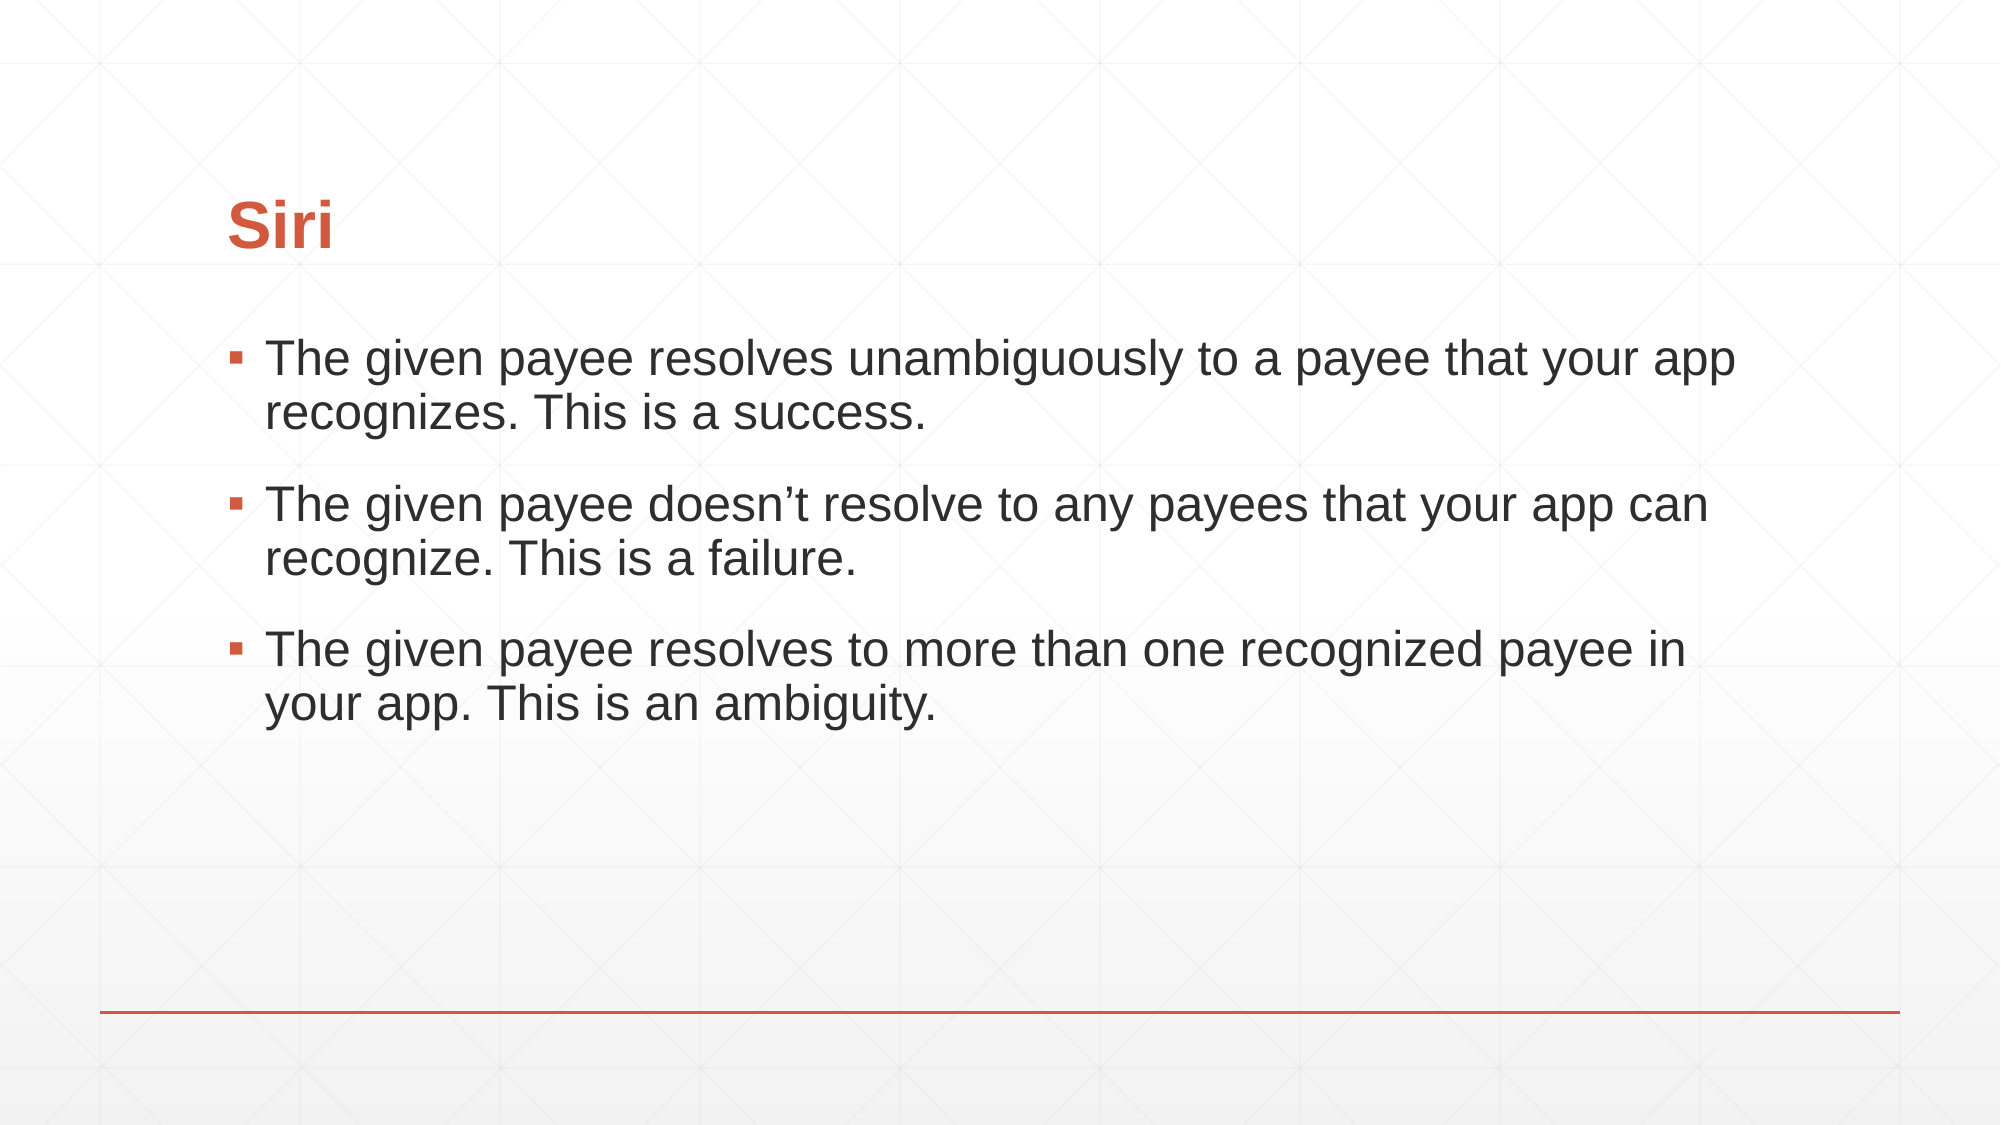

# Siri
The given payee resolves unambiguously to a payee that your app recognizes. This is a success.
The given payee doesn’t resolve to any payees that your app can recognize. This is a failure.
The given payee resolves to more than one recognized payee in your app. This is an ambiguity.